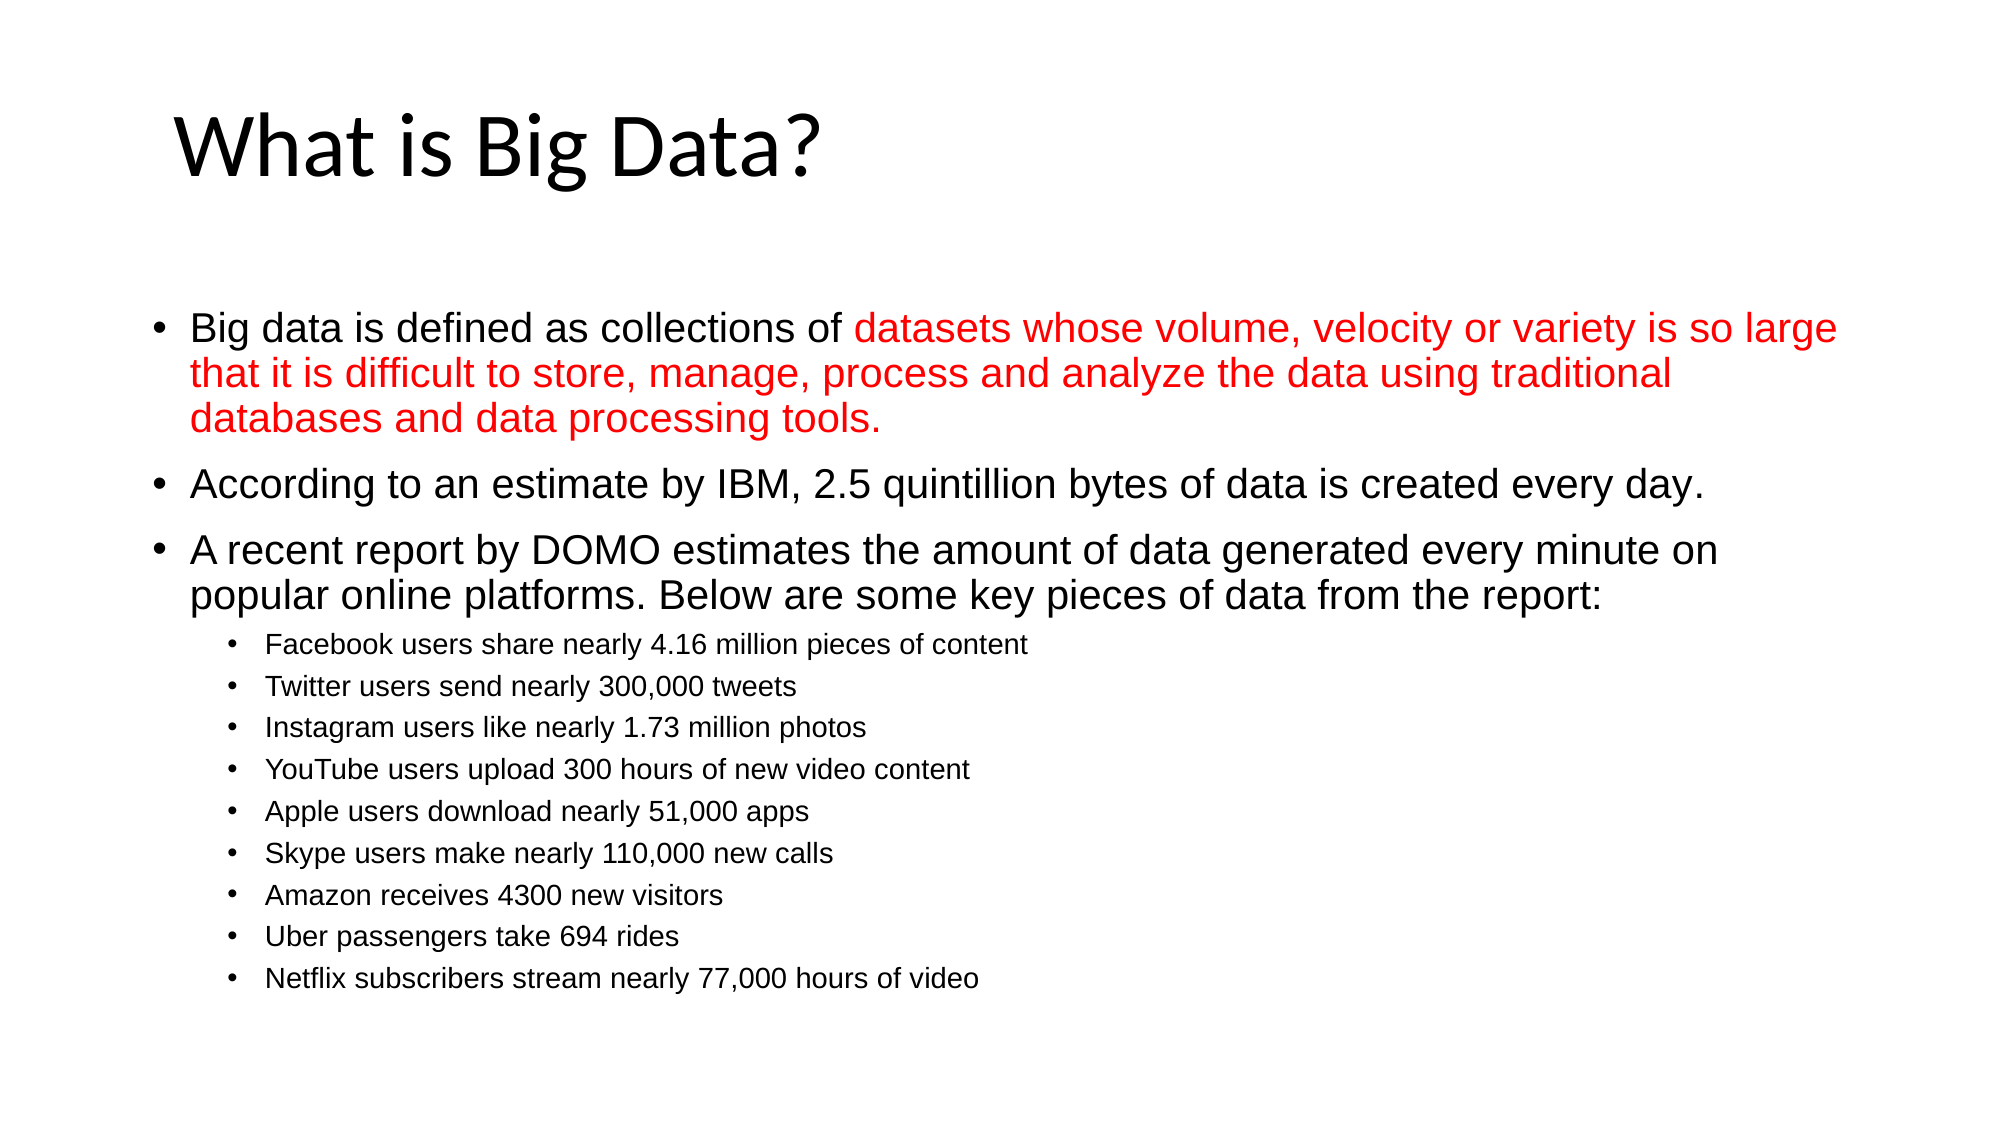

# What is Big Data?
Big data is deﬁned as collections of datasets whose volume, velocity or variety is so large that it is difﬁcult to store, manage, process and analyze the data using traditional databases and data processing tools.
According to an estimate by IBM, 2.5 quintillion bytes of data is created every day.
A recent report by DOMO estimates the amount of data generated every minute on popular online platforms. Below are some key pieces of data from the report:
Facebook users share nearly 4.16 million pieces of content
Twitter users send nearly 300,000 tweets
Instagram users like nearly 1.73 million photos
YouTube users upload 300 hours of new video content
Apple users download nearly 51,000 apps
Skype users make nearly 110,000 new calls
Amazon receives 4300 new visitors
Uber passengers take 694 rides
Netﬂix subscribers stream nearly 77,000 hours of video